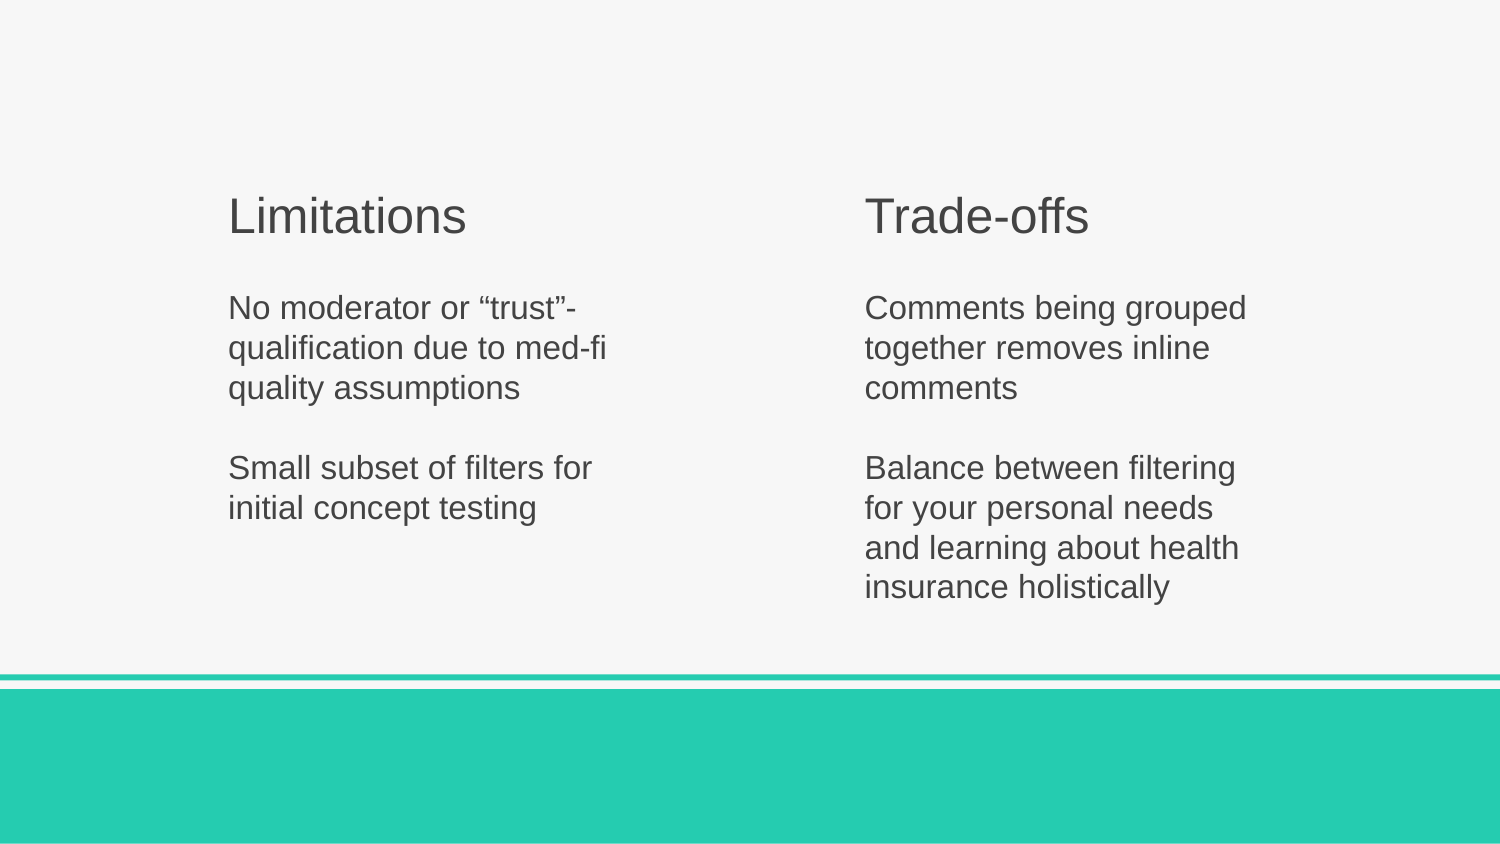

# Limitations
Trade-offs
No moderator or “trust”-qualification due to med-fi quality assumptions

Small subset of filters for initial concept testing
Comments being grouped together removes inline comments

Balance between filtering for your personal needs and learning about health insurance holistically